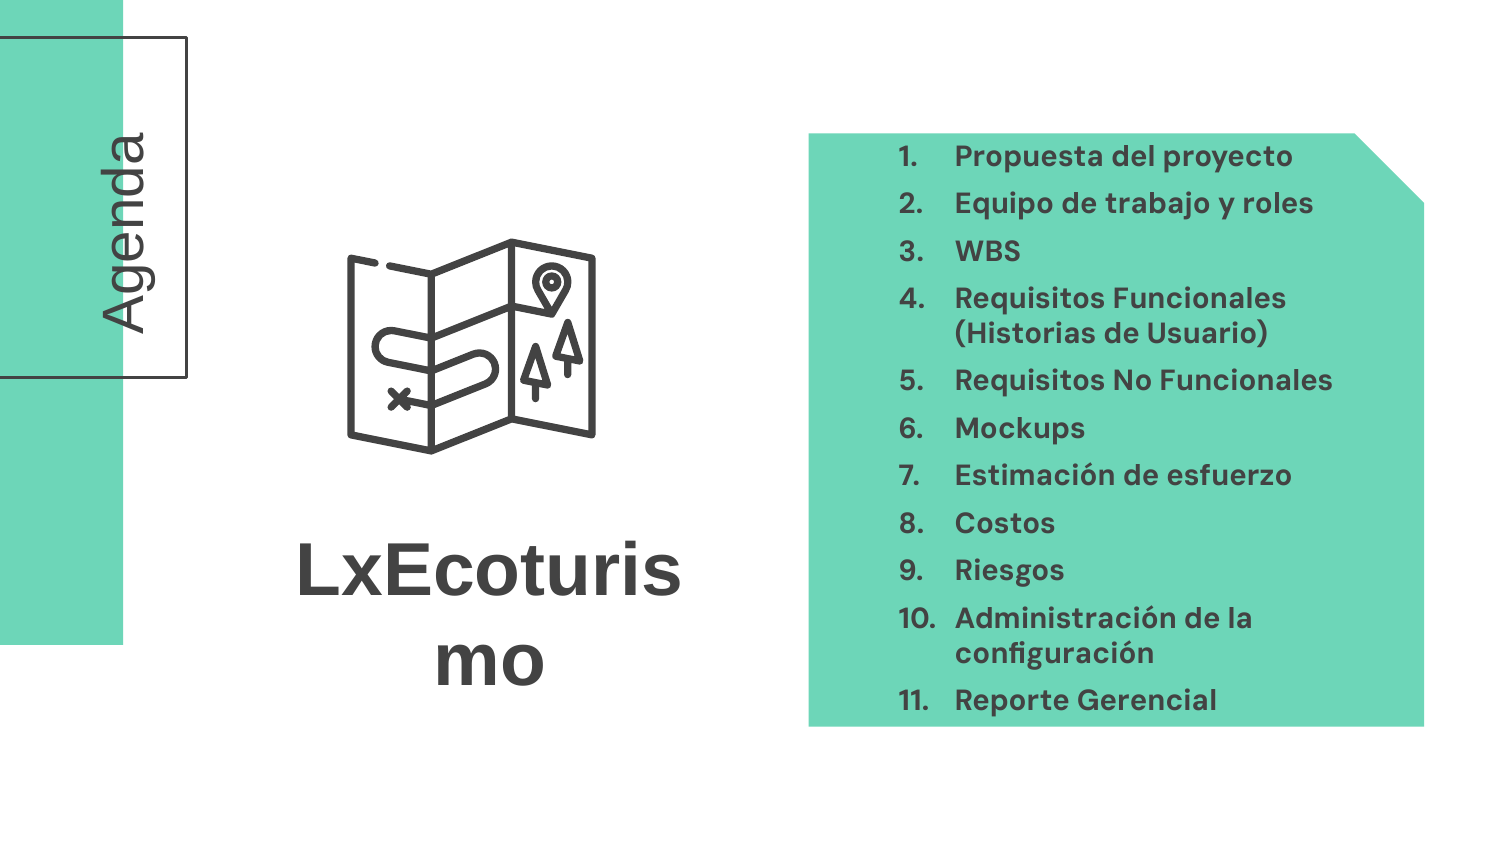

Propuesta del proyecto
Equipo de trabajo y roles
WBS
Requisitos Funcionales (Historias de Usuario)
Requisitos No Funcionales
Mockups
Estimación de esfuerzo
Costos
Riesgos
Administración de la configuración
Reporte Gerencial
# Agenda

LxEcoturismo